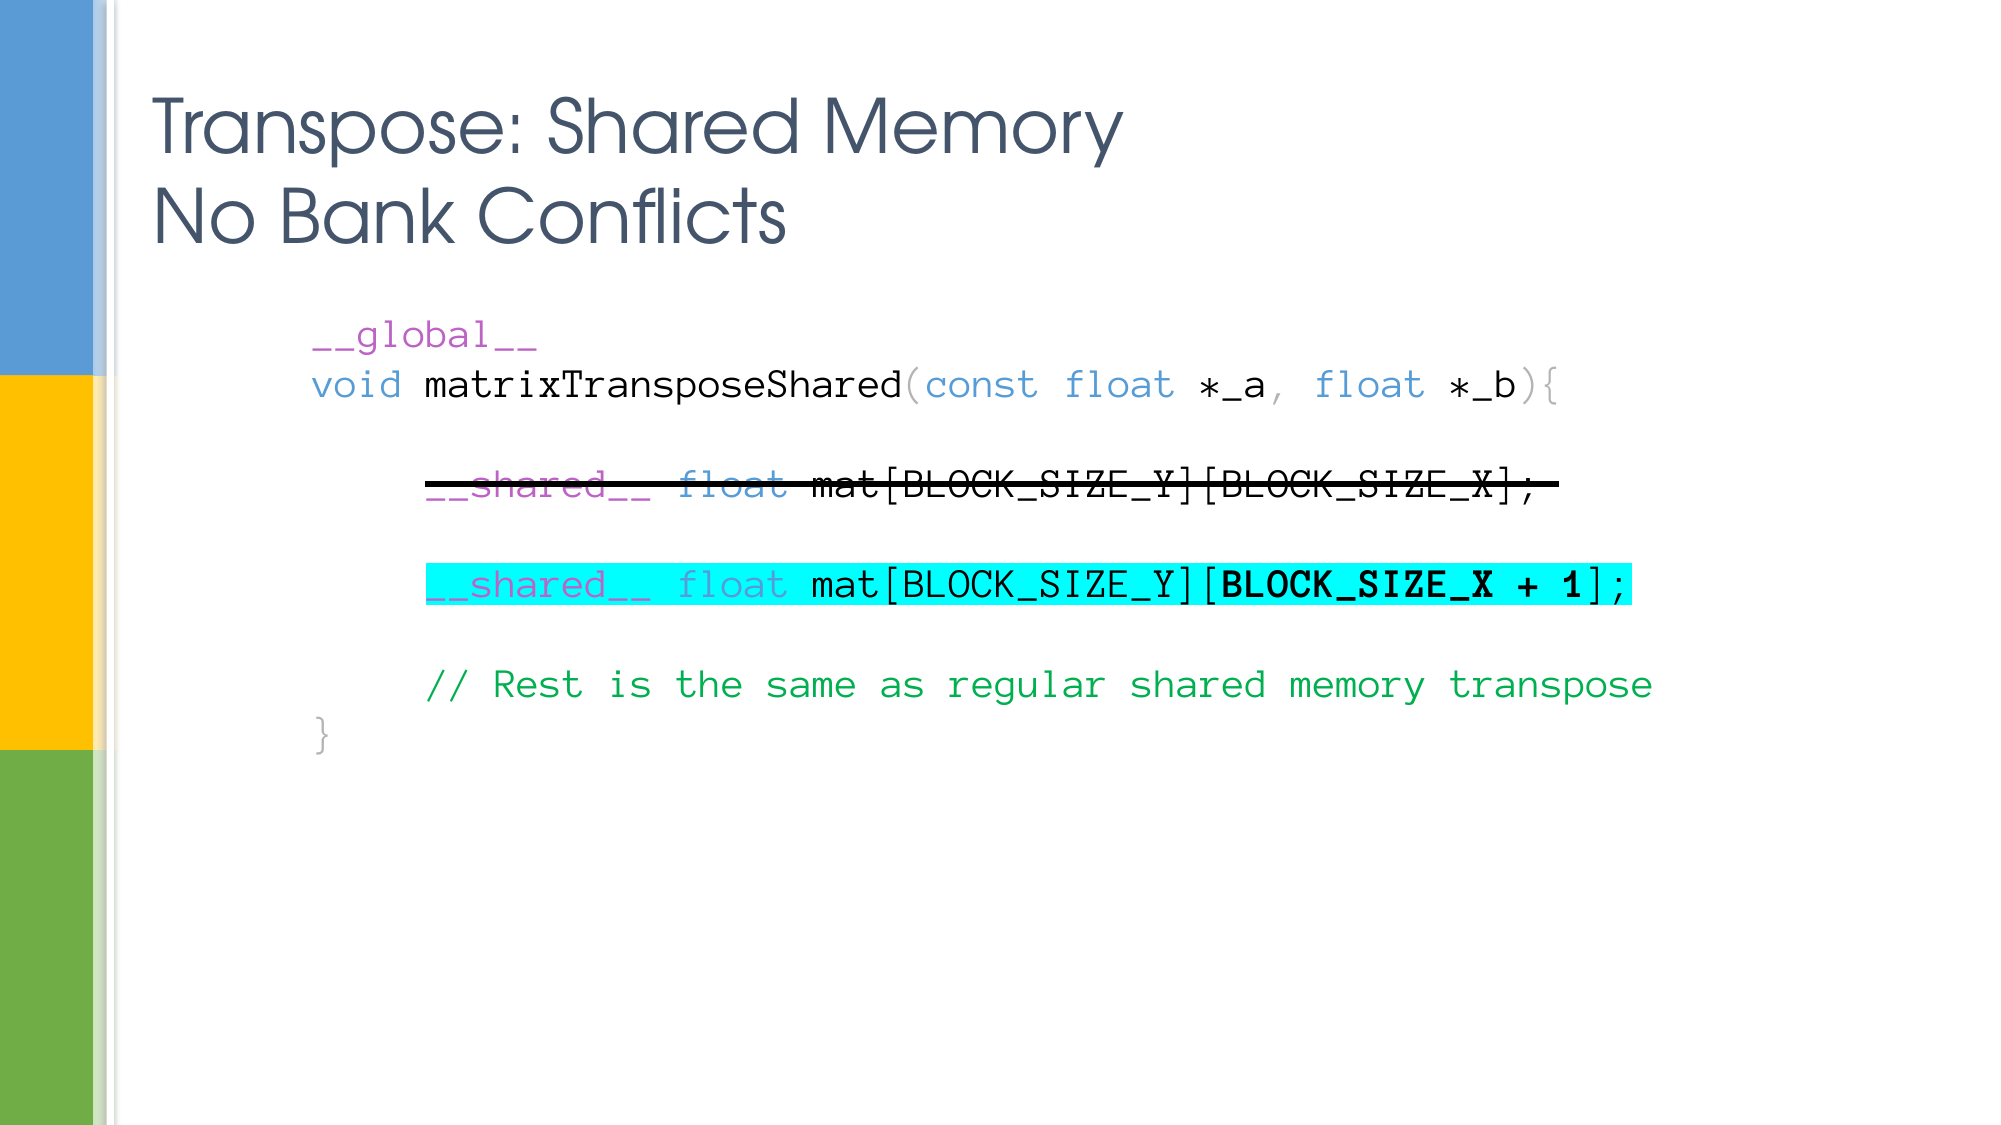

# Transpose: Shared Memory
No Bank Conflicts
__global__
void matrixTransposeShared(const float *_a, float *_b){
     __shared__ float mat[BLOCK_SIZE_Y][BLOCK_SIZE_X];

     __shared__ float mat[BLOCK_SIZE_Y][BLOCK_SIZE_X + 1];

     // Rest is the same as regular shared memory transpose
}